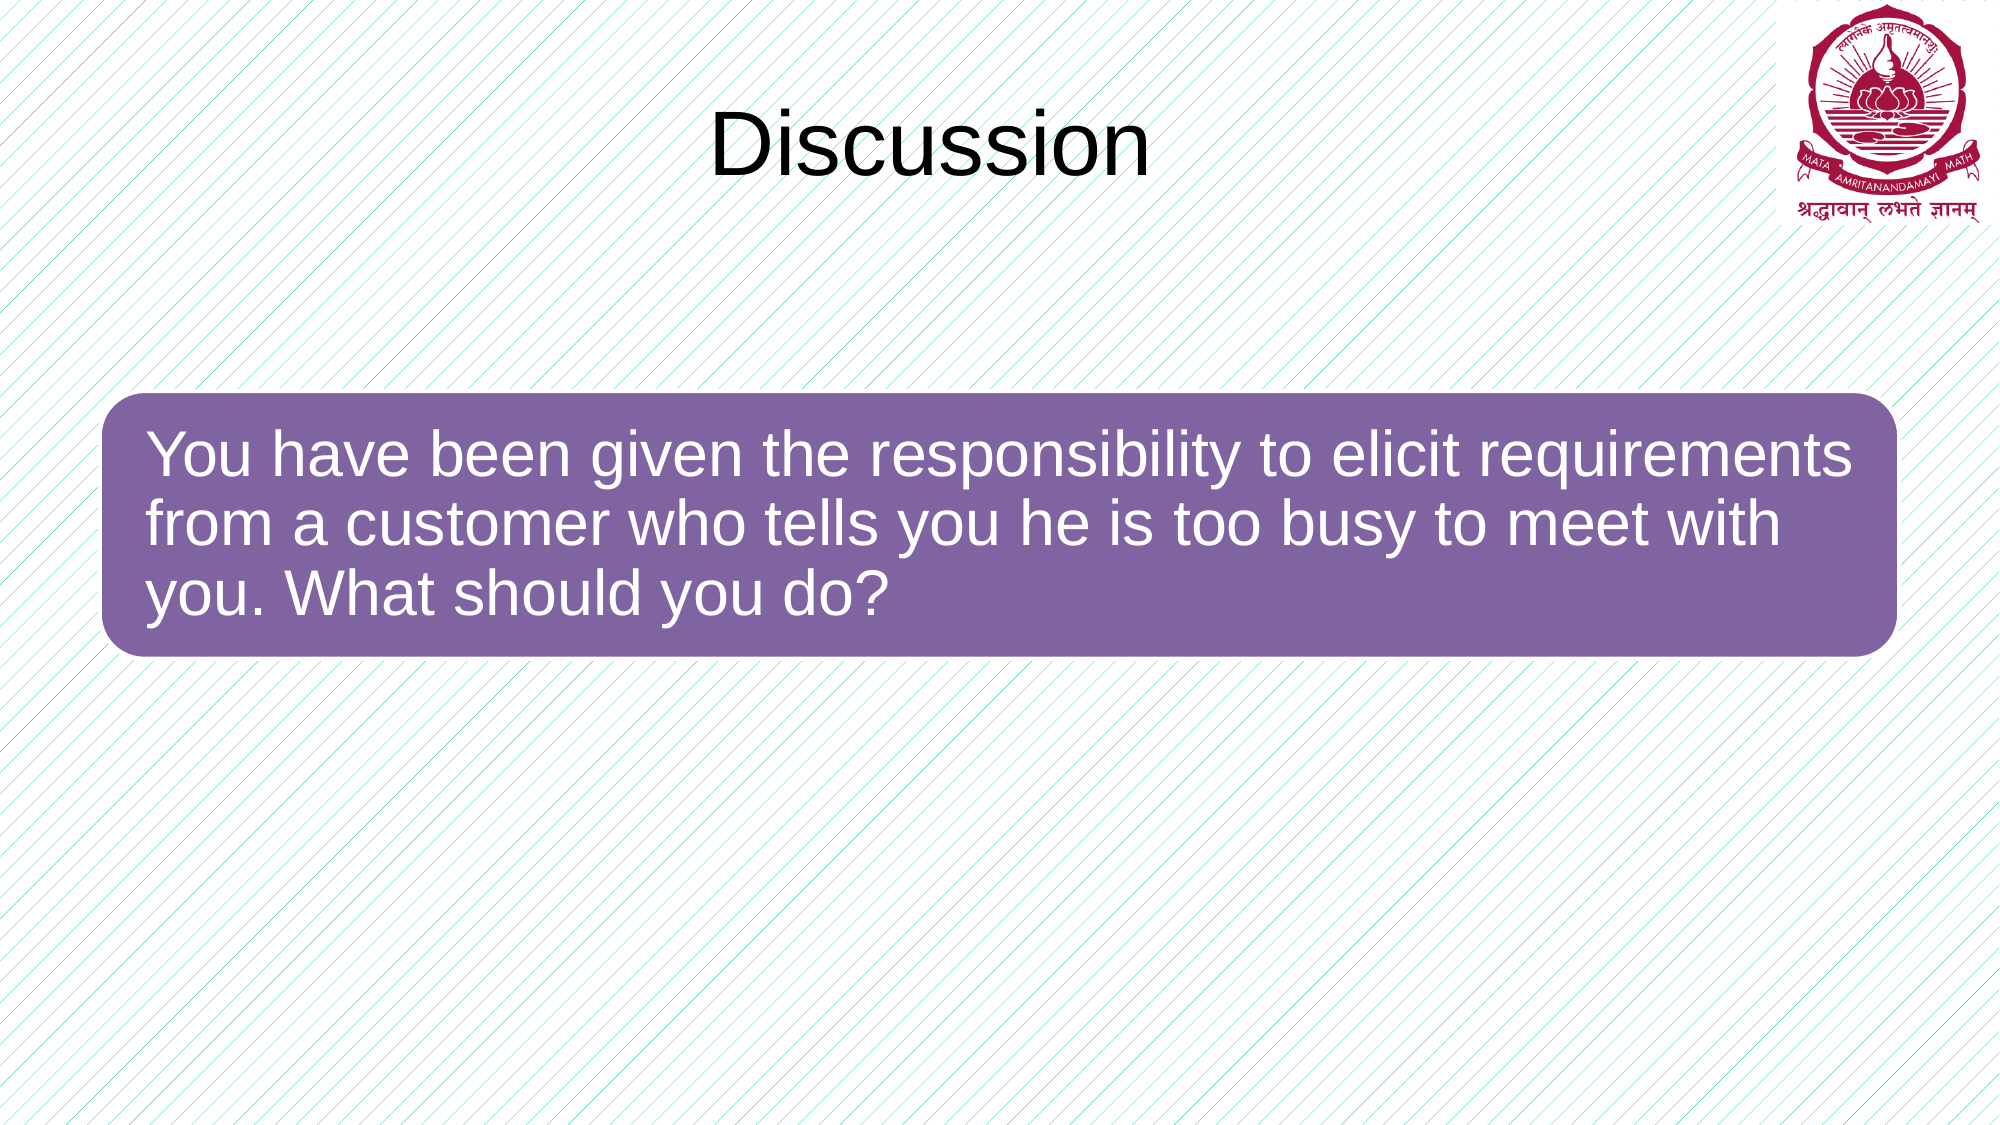

# Discussion
You have been given the responsibility to elicit requirements from a customer who tells you he is too busy to meet with you. What should you do?